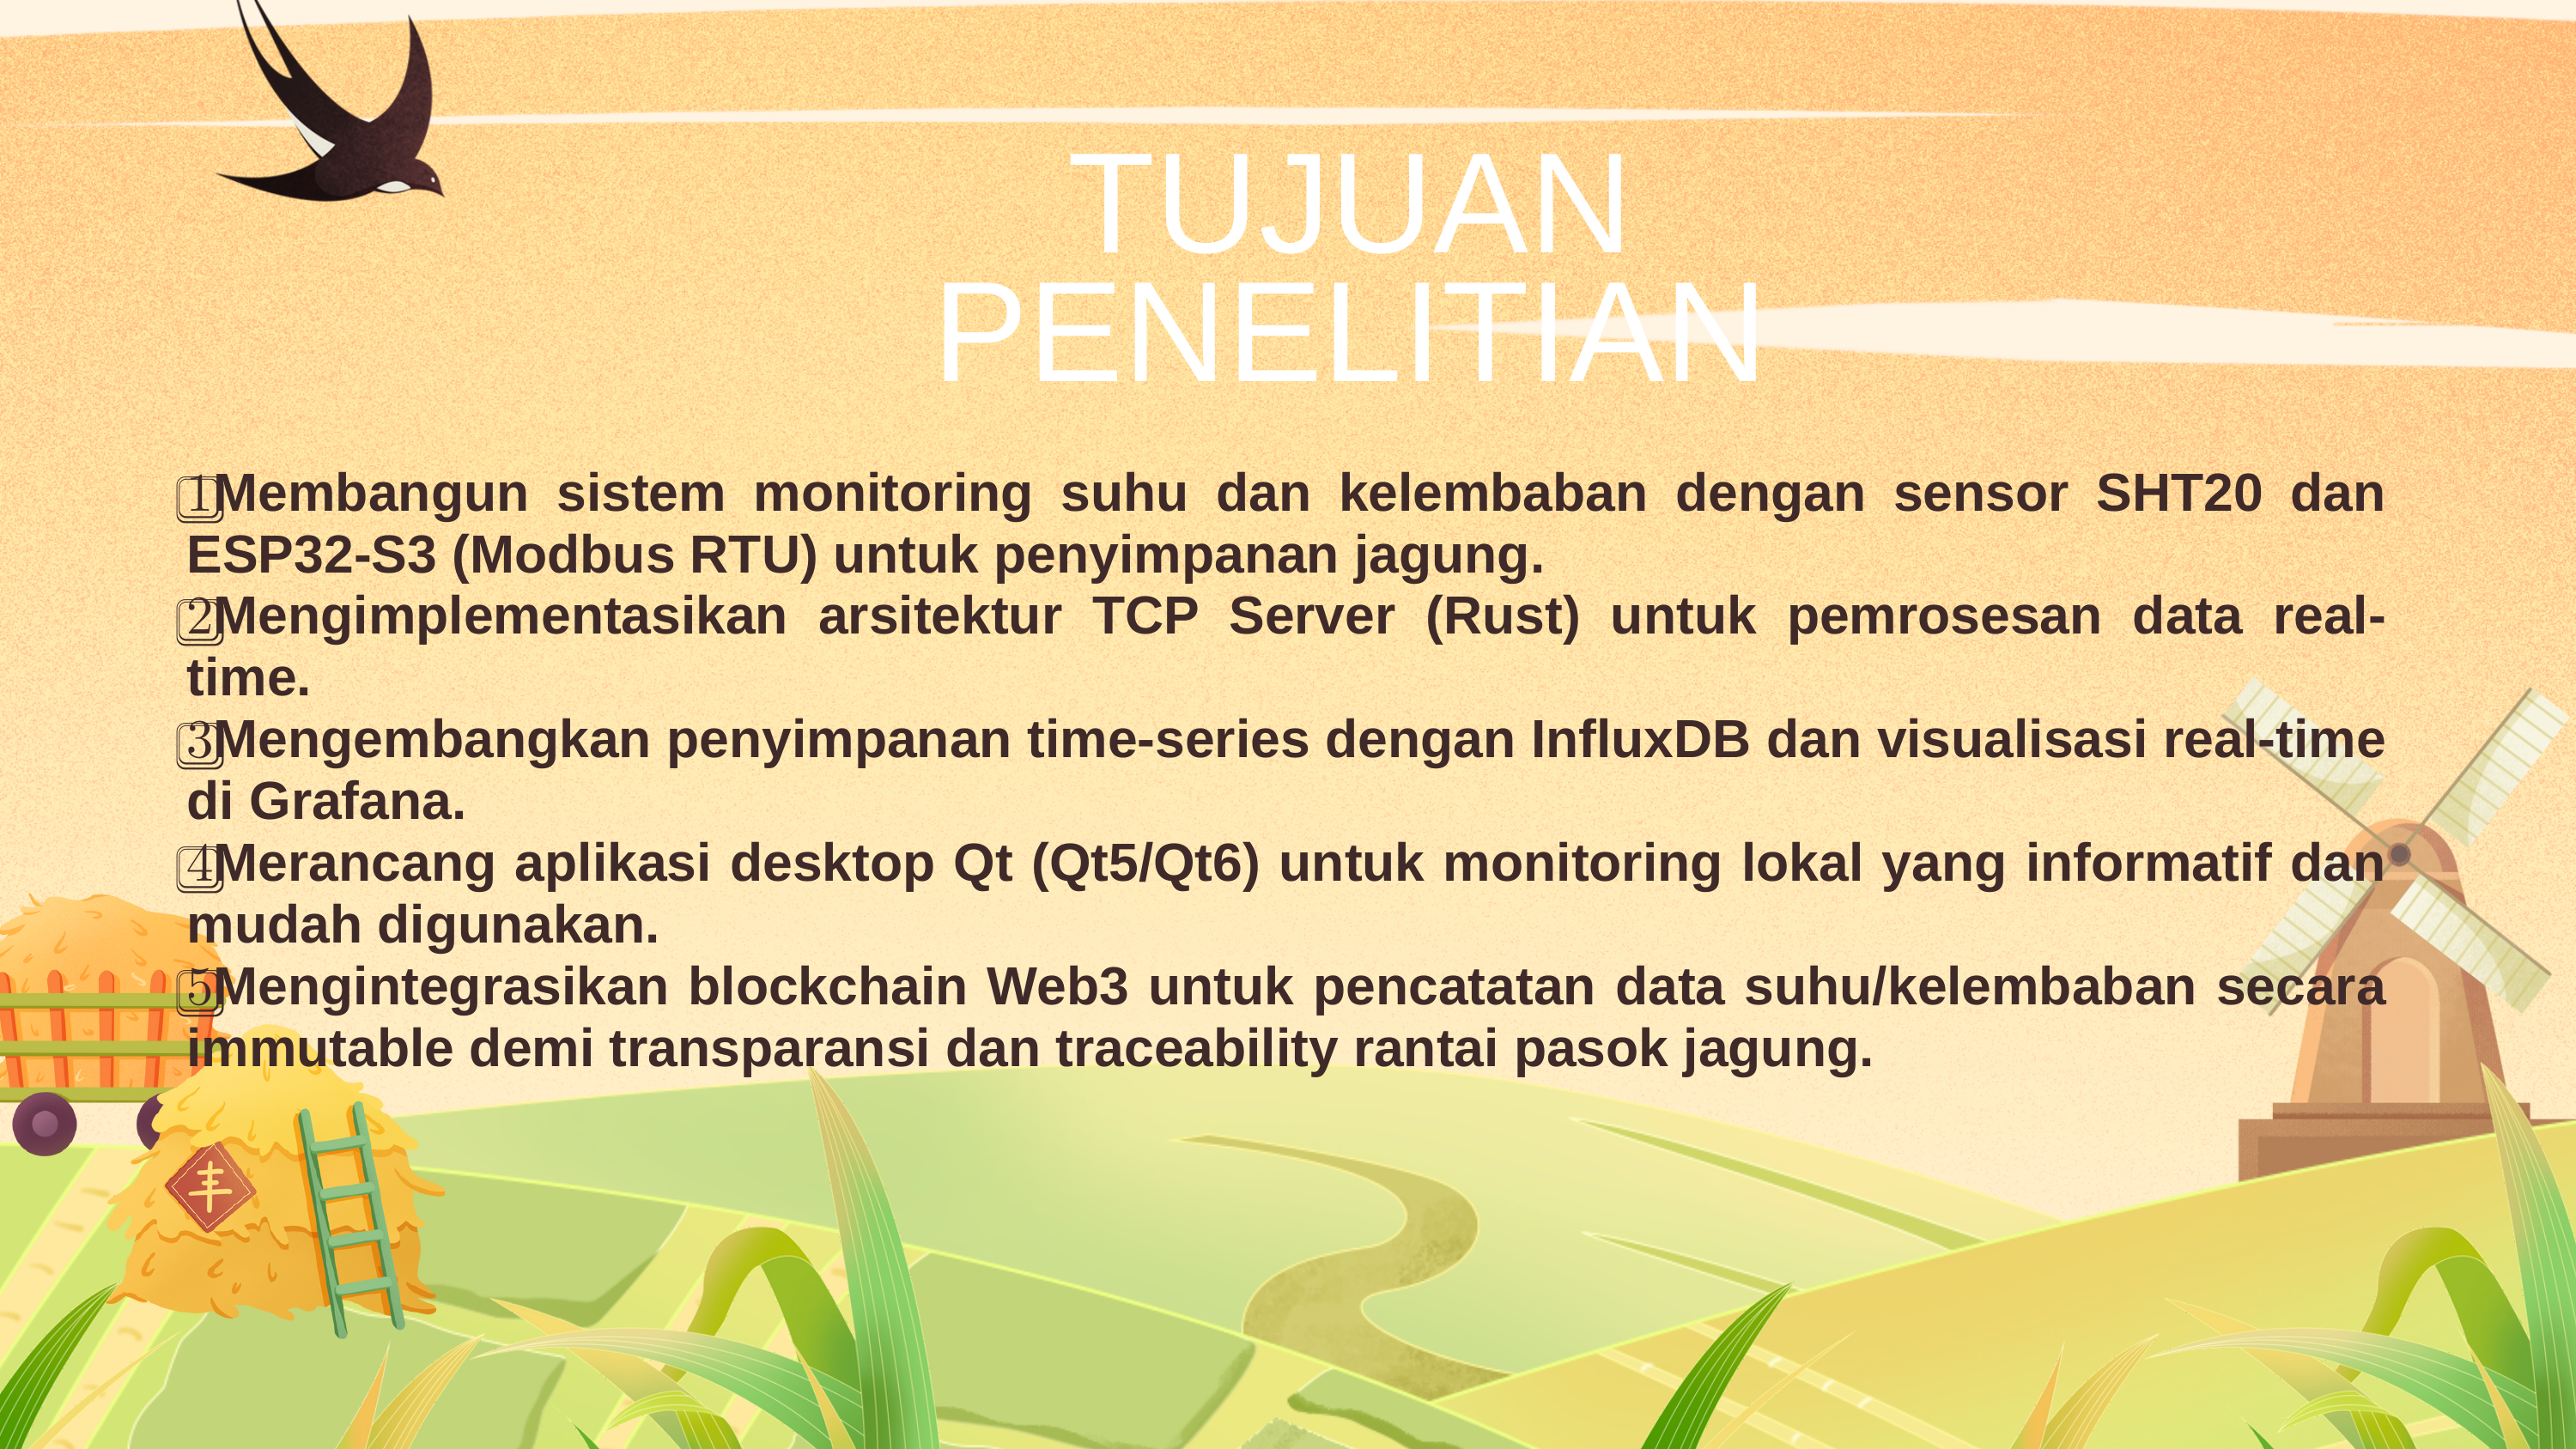

TUJUAN PENELITIAN

1️⃣Membangun sistem monitoring suhu dan kelembaban dengan sensor SHT20 dan ESP32-S3 (Modbus RTU) untuk penyimpanan jagung.
2️⃣Mengimplementasikan arsitektur TCP Server (Rust) untuk pemrosesan data real-time.
3️⃣Mengembangkan penyimpanan time-series dengan InfluxDB dan visualisasi real-time di Grafana.
4️⃣Merancang aplikasi desktop Qt (Qt5/Qt6) untuk monitoring lokal yang informatif dan mudah digunakan.
5️⃣Mengintegrasikan blockchain Web3 untuk pencatatan data suhu/kelembaban secara immutable demi transparansi dan traceability rantai pasok jagung.